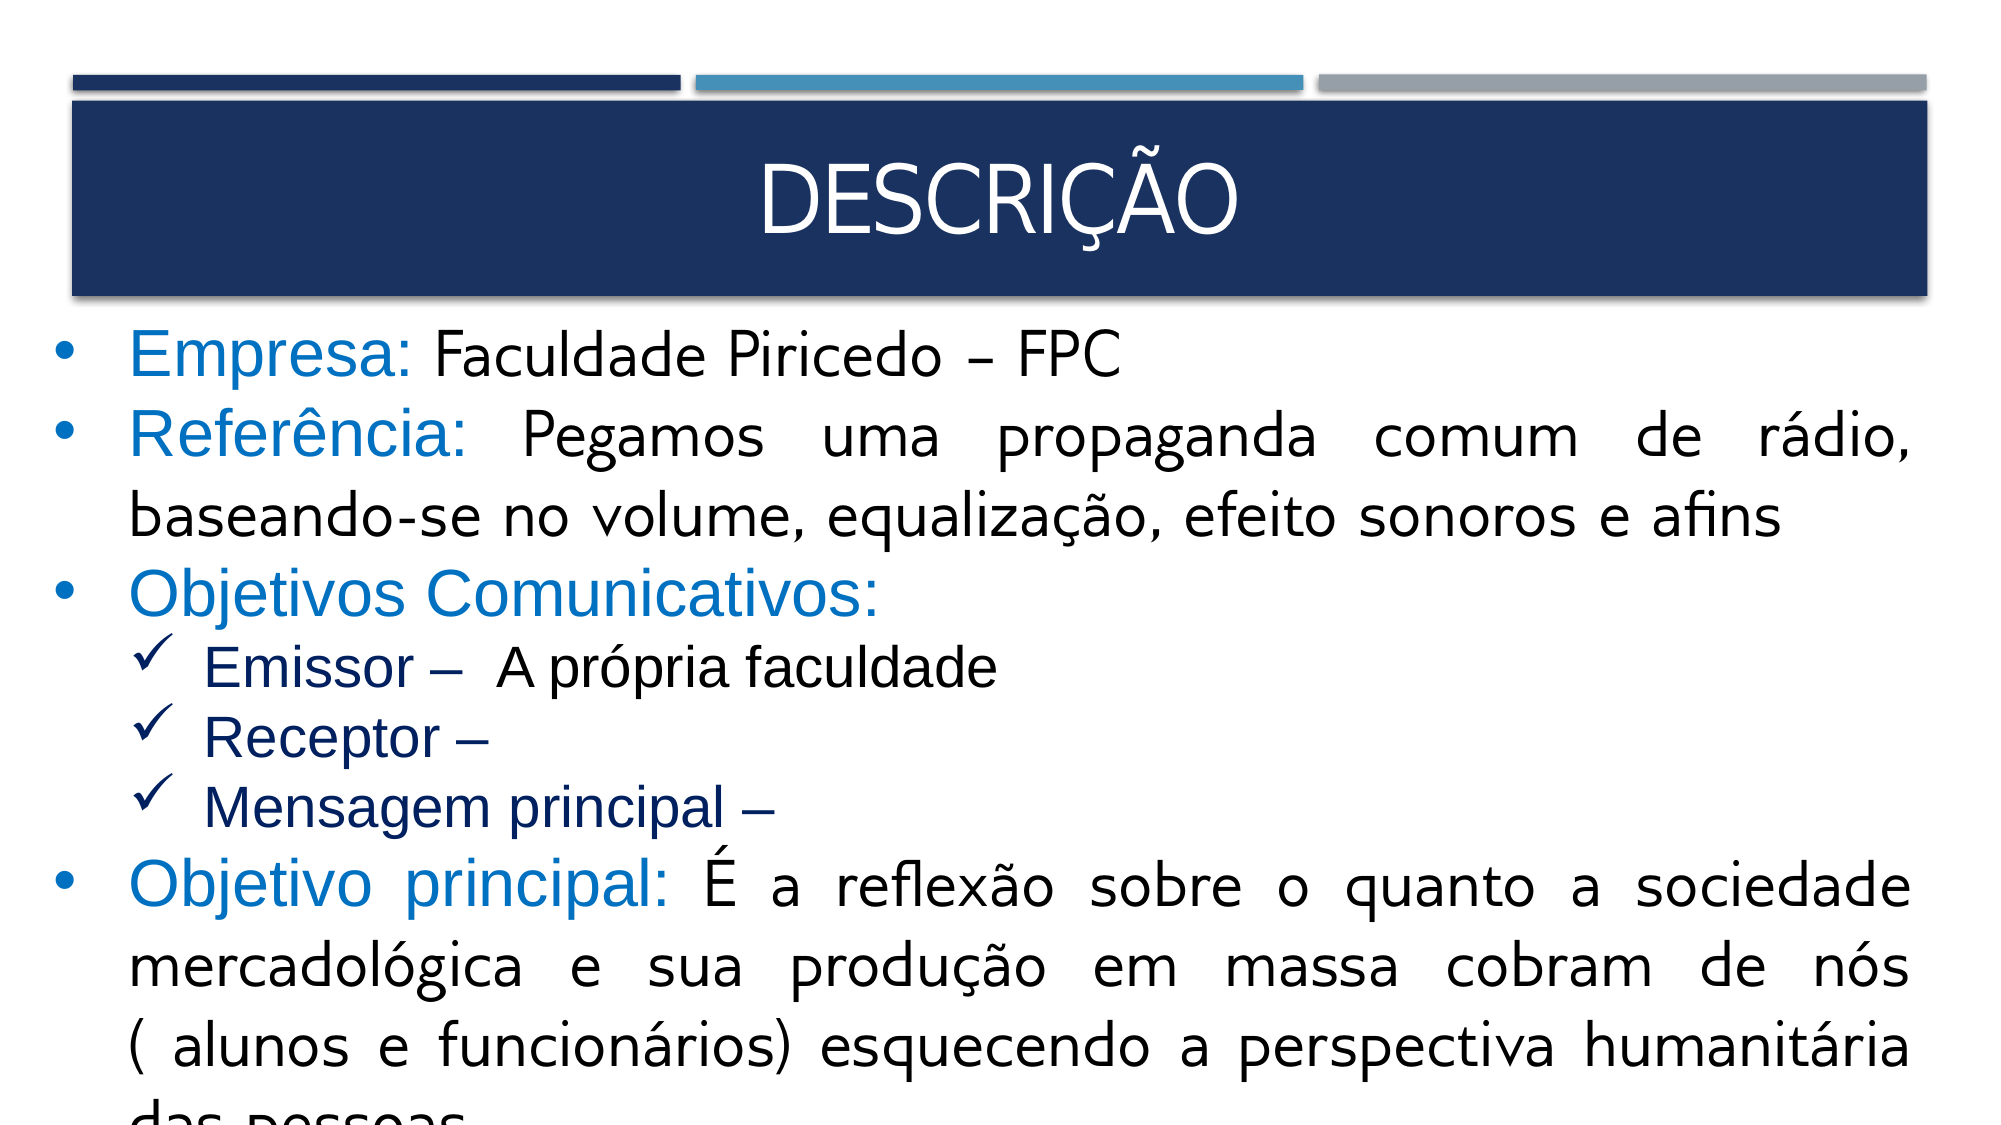

# descrição
Empresa: Faculdade Piricedo – FPC
Referência: Pegamos uma propaganda comum de rádio, baseando-se no volume, equalização, efeito sonoros e afins
Objetivos Comunicativos:
Emissor –  A própria faculdade
Receptor –
Mensagem principal –
Objetivo principal: É a reflexão sobre o quanto a sociedade mercadológica e sua produção em massa cobram de nós ( alunos e funcionários) esquecendo a perspectiva humanitária das pessoas